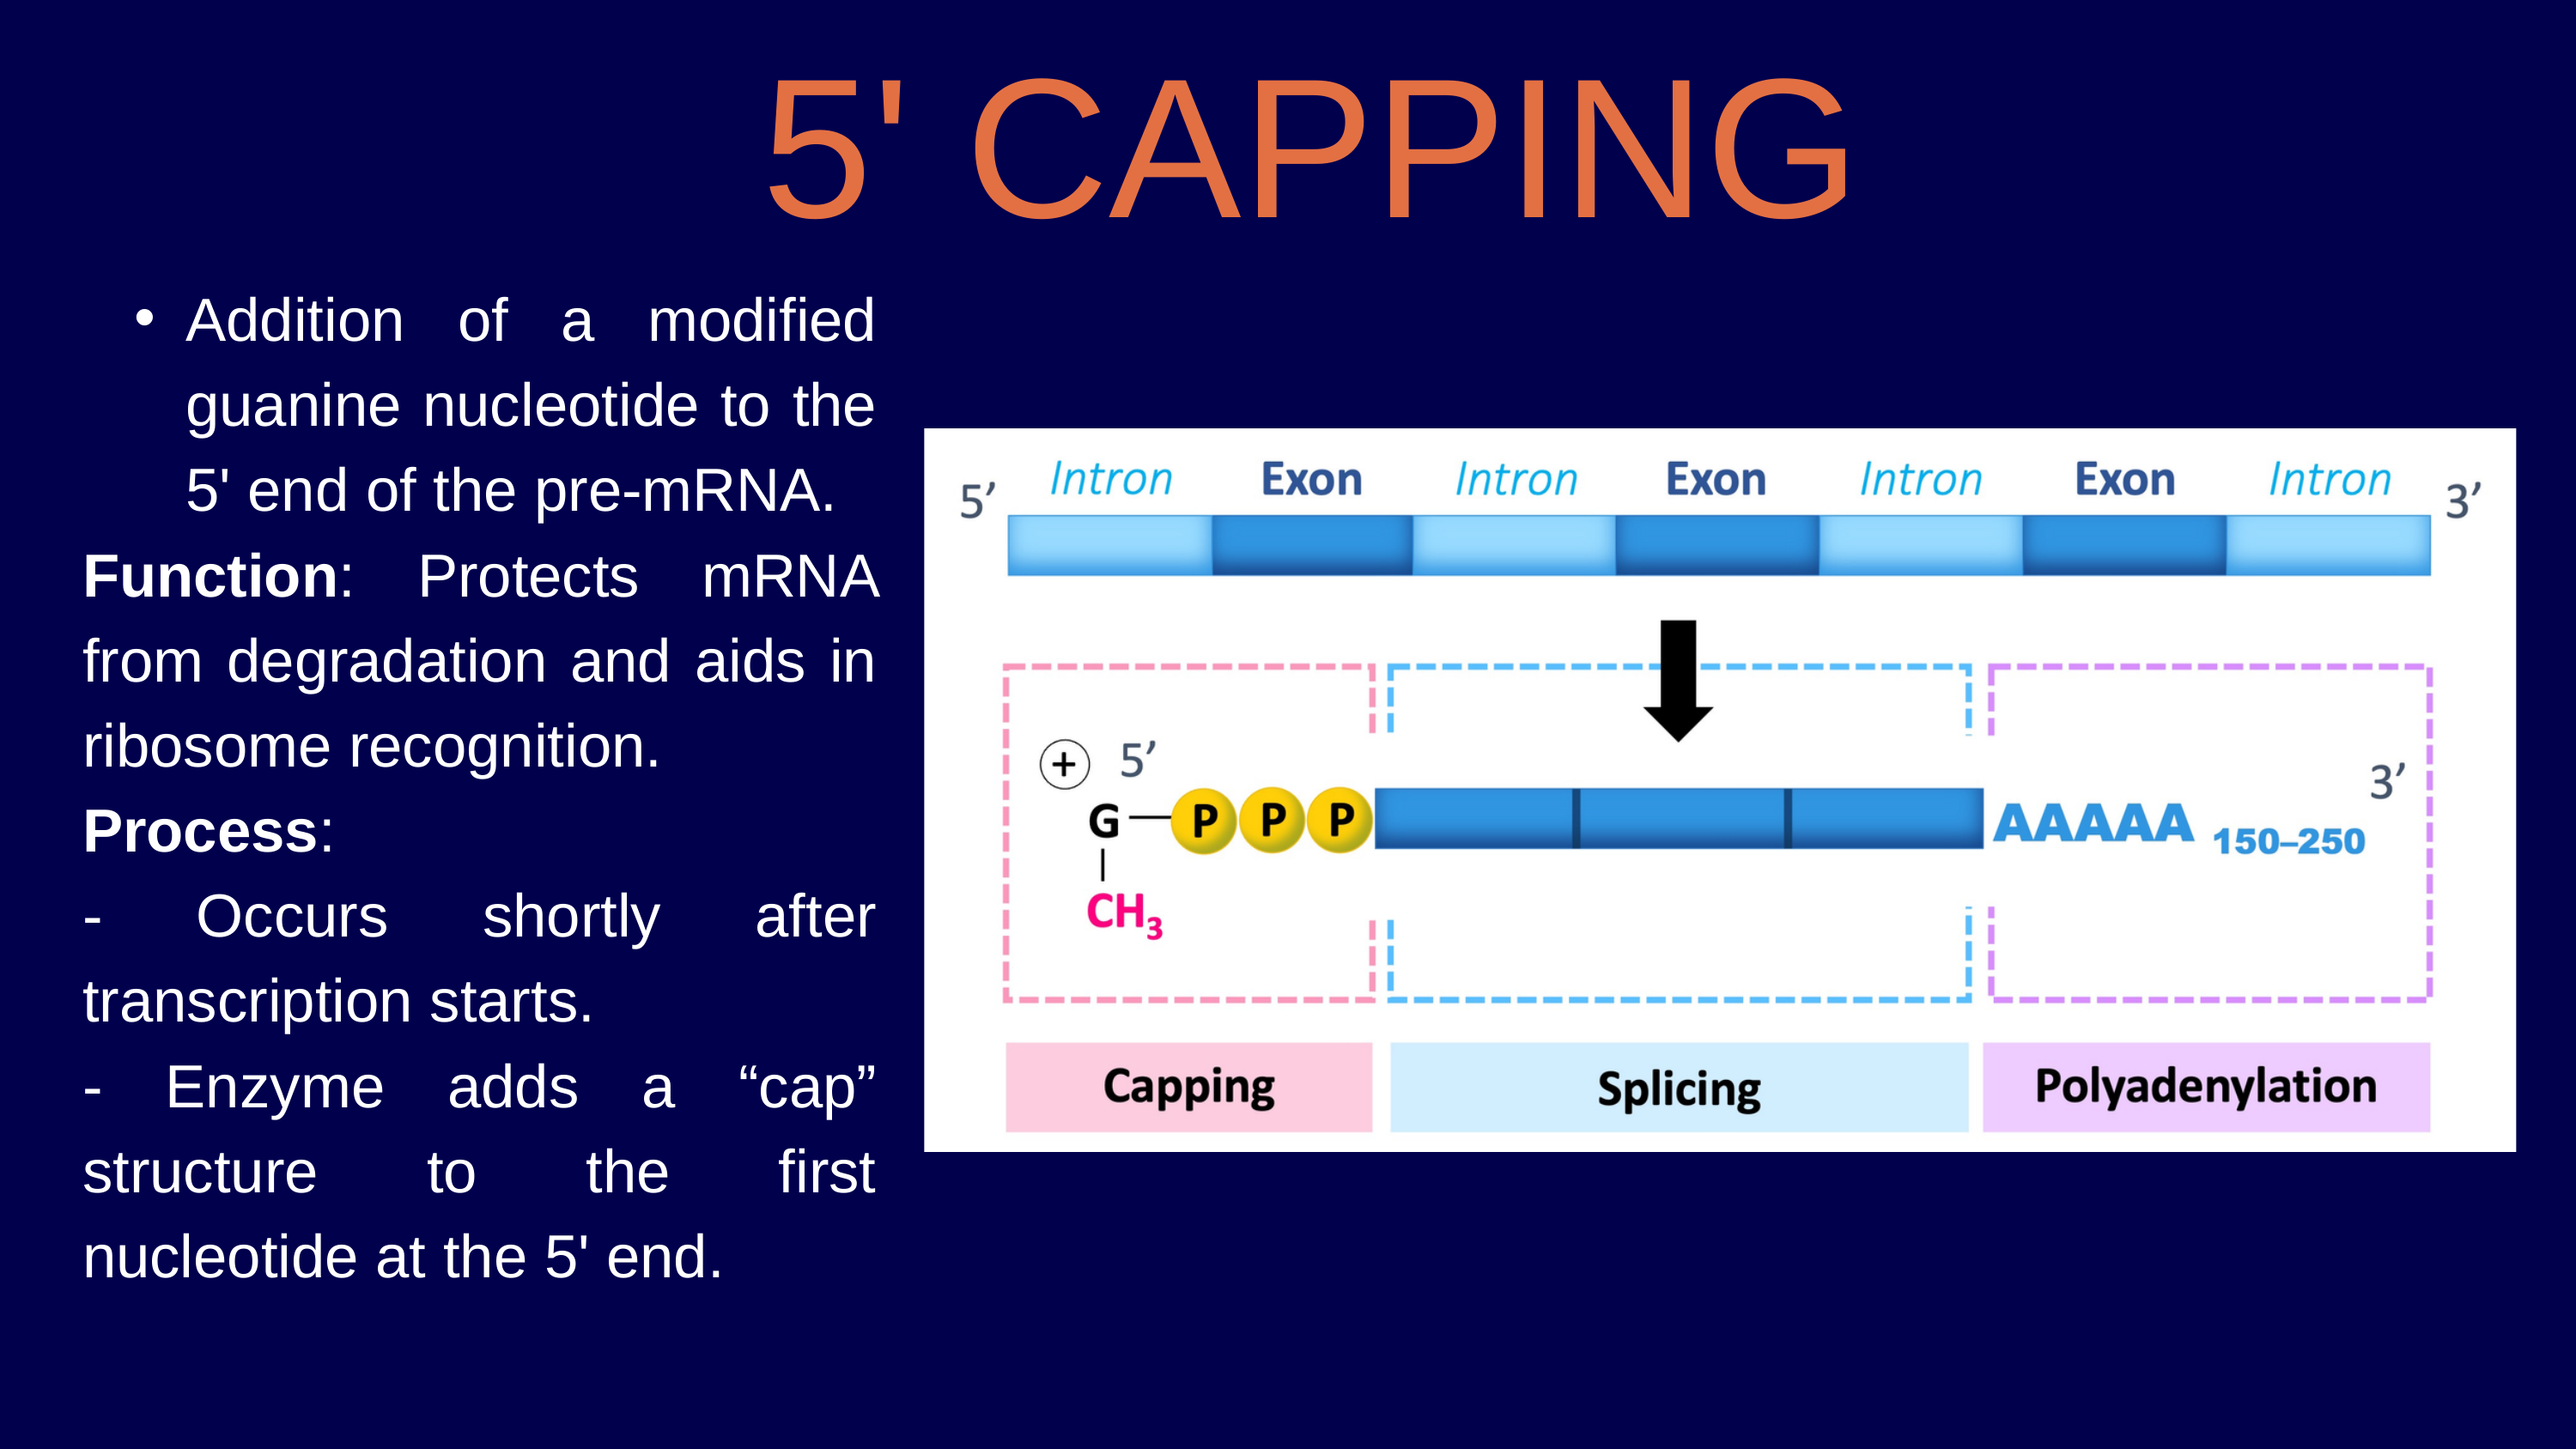

5' CAPPING
Addition of a modified guanine nucleotide to the 5' end of the pre-mRNA.
Function: Protects mRNA from degradation and aids in ribosome recognition.
Process:
- Occurs shortly after transcription starts.
- Enzyme adds a “cap” structure to the first nucleotide at the 5' end.